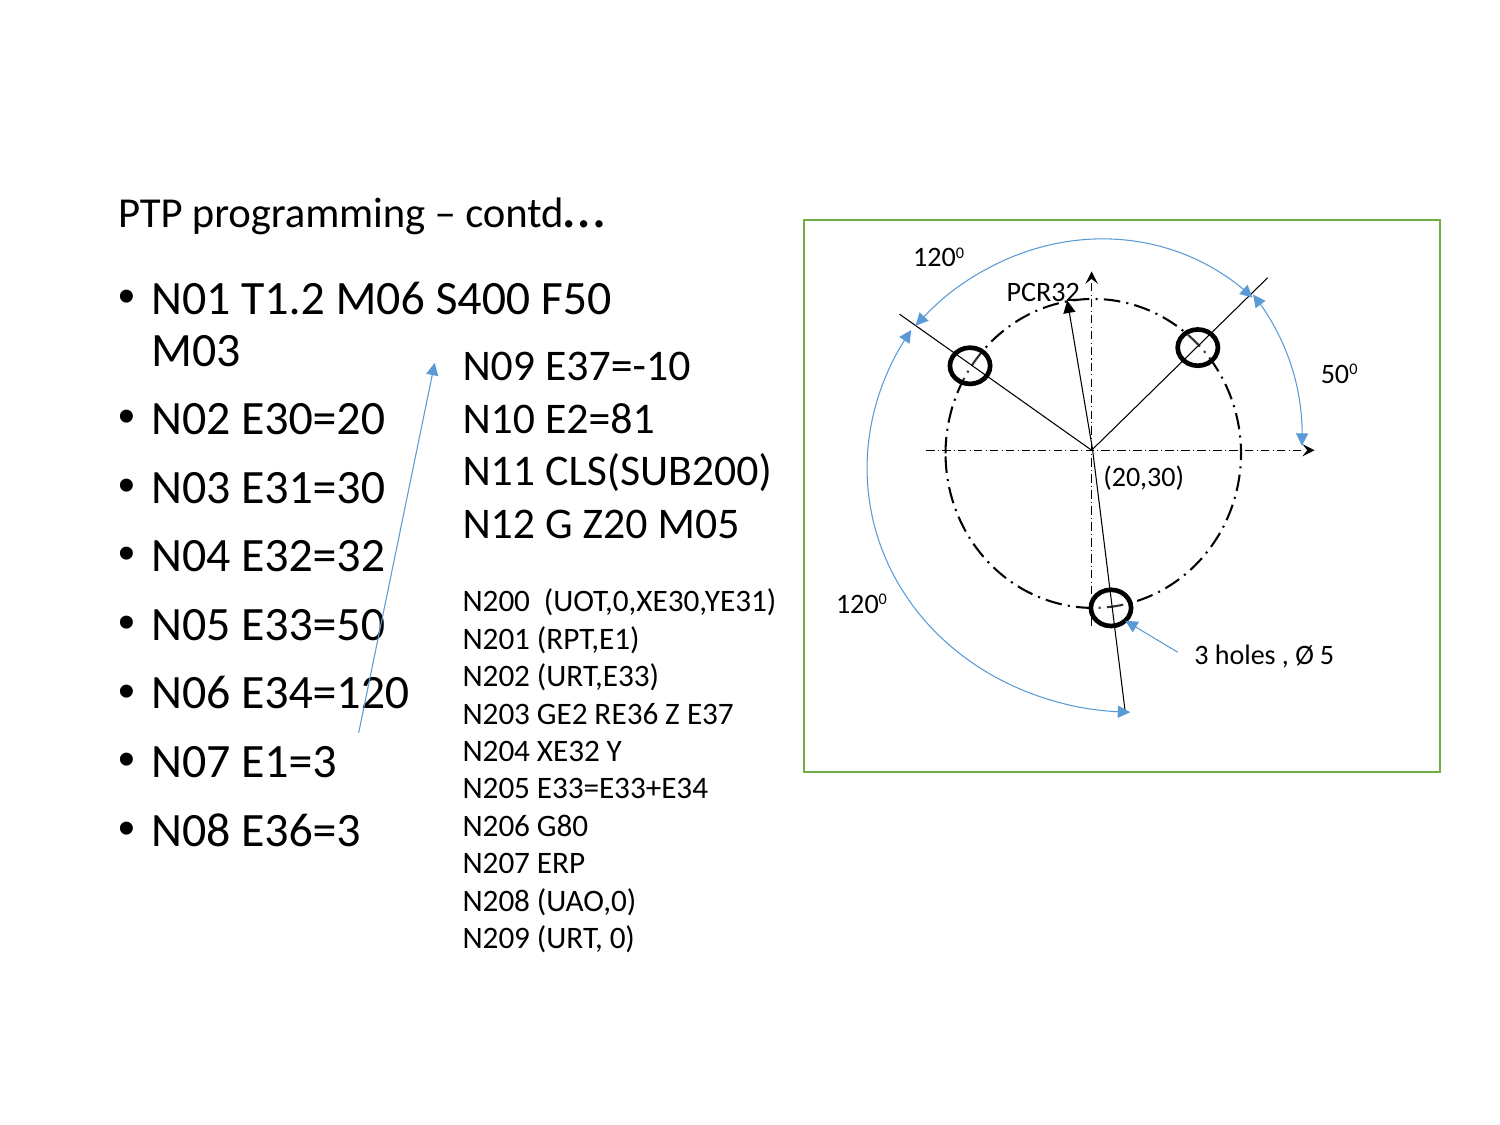

# PTP programming – contd…

1200
PCR32
500
(20,30)
1200
3 holes , Ø 5

N01 T1.2 M06 S400 F50 M03
N02 E30=20
N03 E31=30
N04 E32=32
N05 E33=50
N06 E34=120
N07 E1=3
N08 E36=3

N09 E37=-10
N10 E2=81
N11 CLS(SUB200)
N12 G Z20 M05

N200  (UOT,0,XE30,YE31)
N201 (RPT,E1)
N202 (URT,E33)
N203 GE2 RE36 Z E37
N204 XE32 Y
N205 E33=E33+E34
N206 G80
N207 ERP
N208 (UAO,0)
N209 (URT, 0)